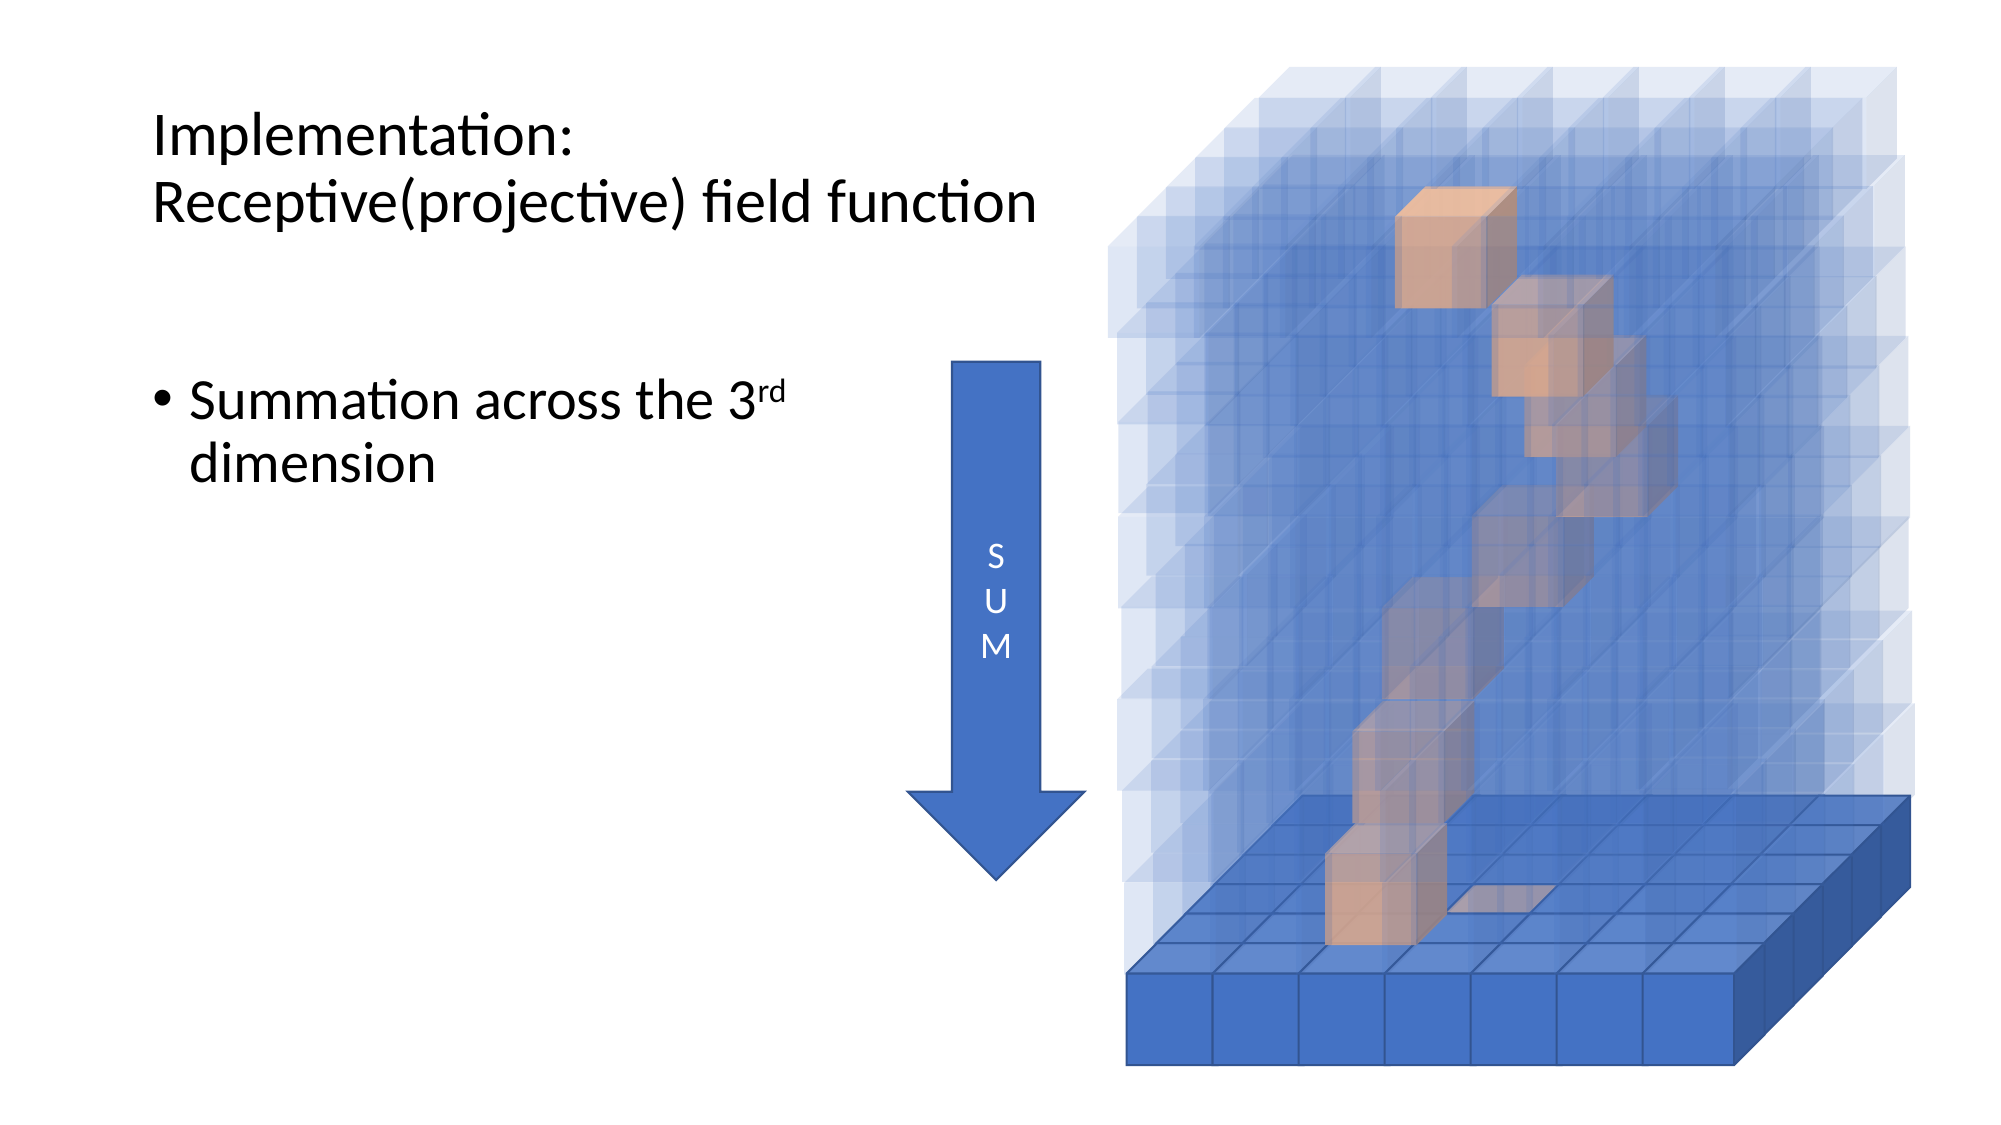

# Implementation: Receptive(projective) field function

Summation across the 3rd dimension

S
U
M